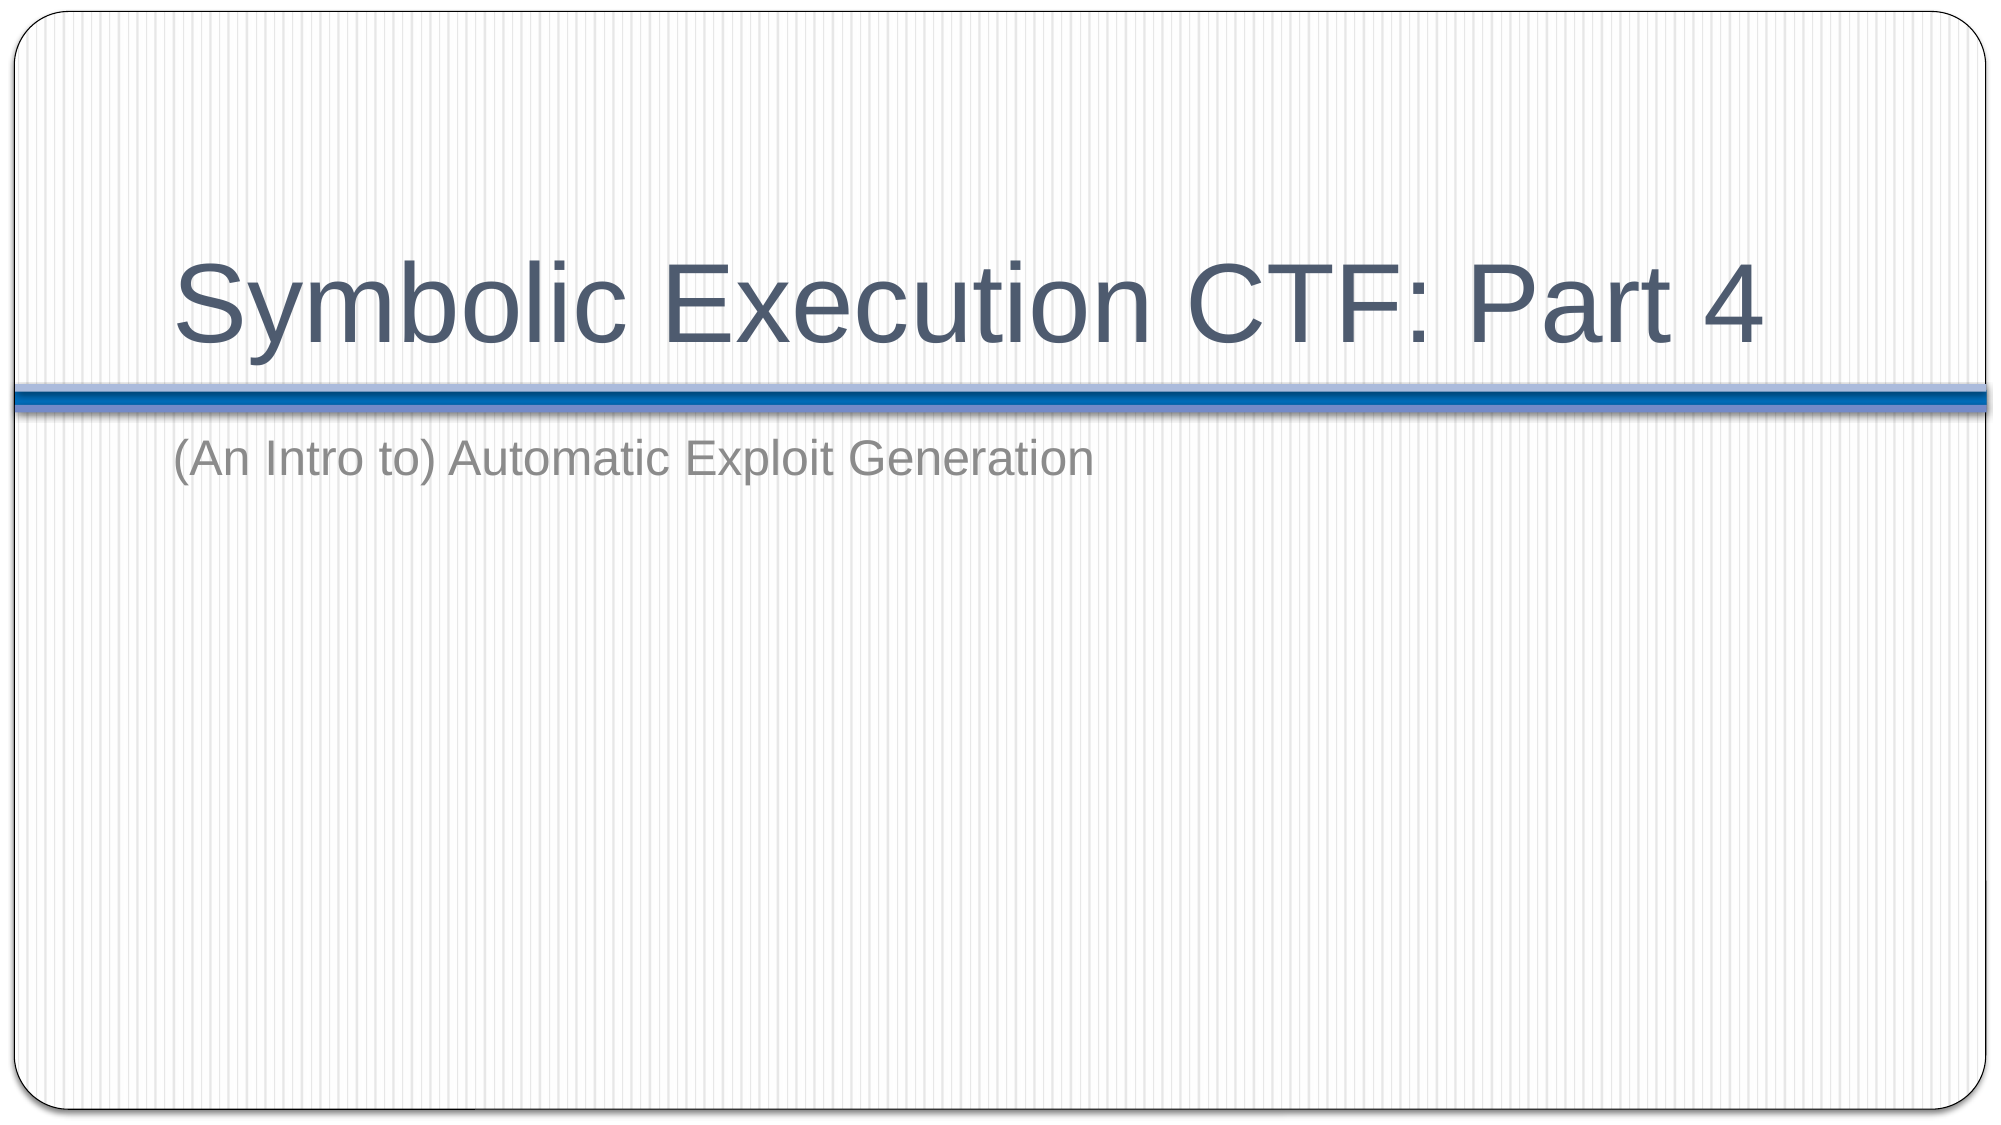

# Symbolic Execution CTF: Part 4
(An Intro to) Automatic Exploit Generation